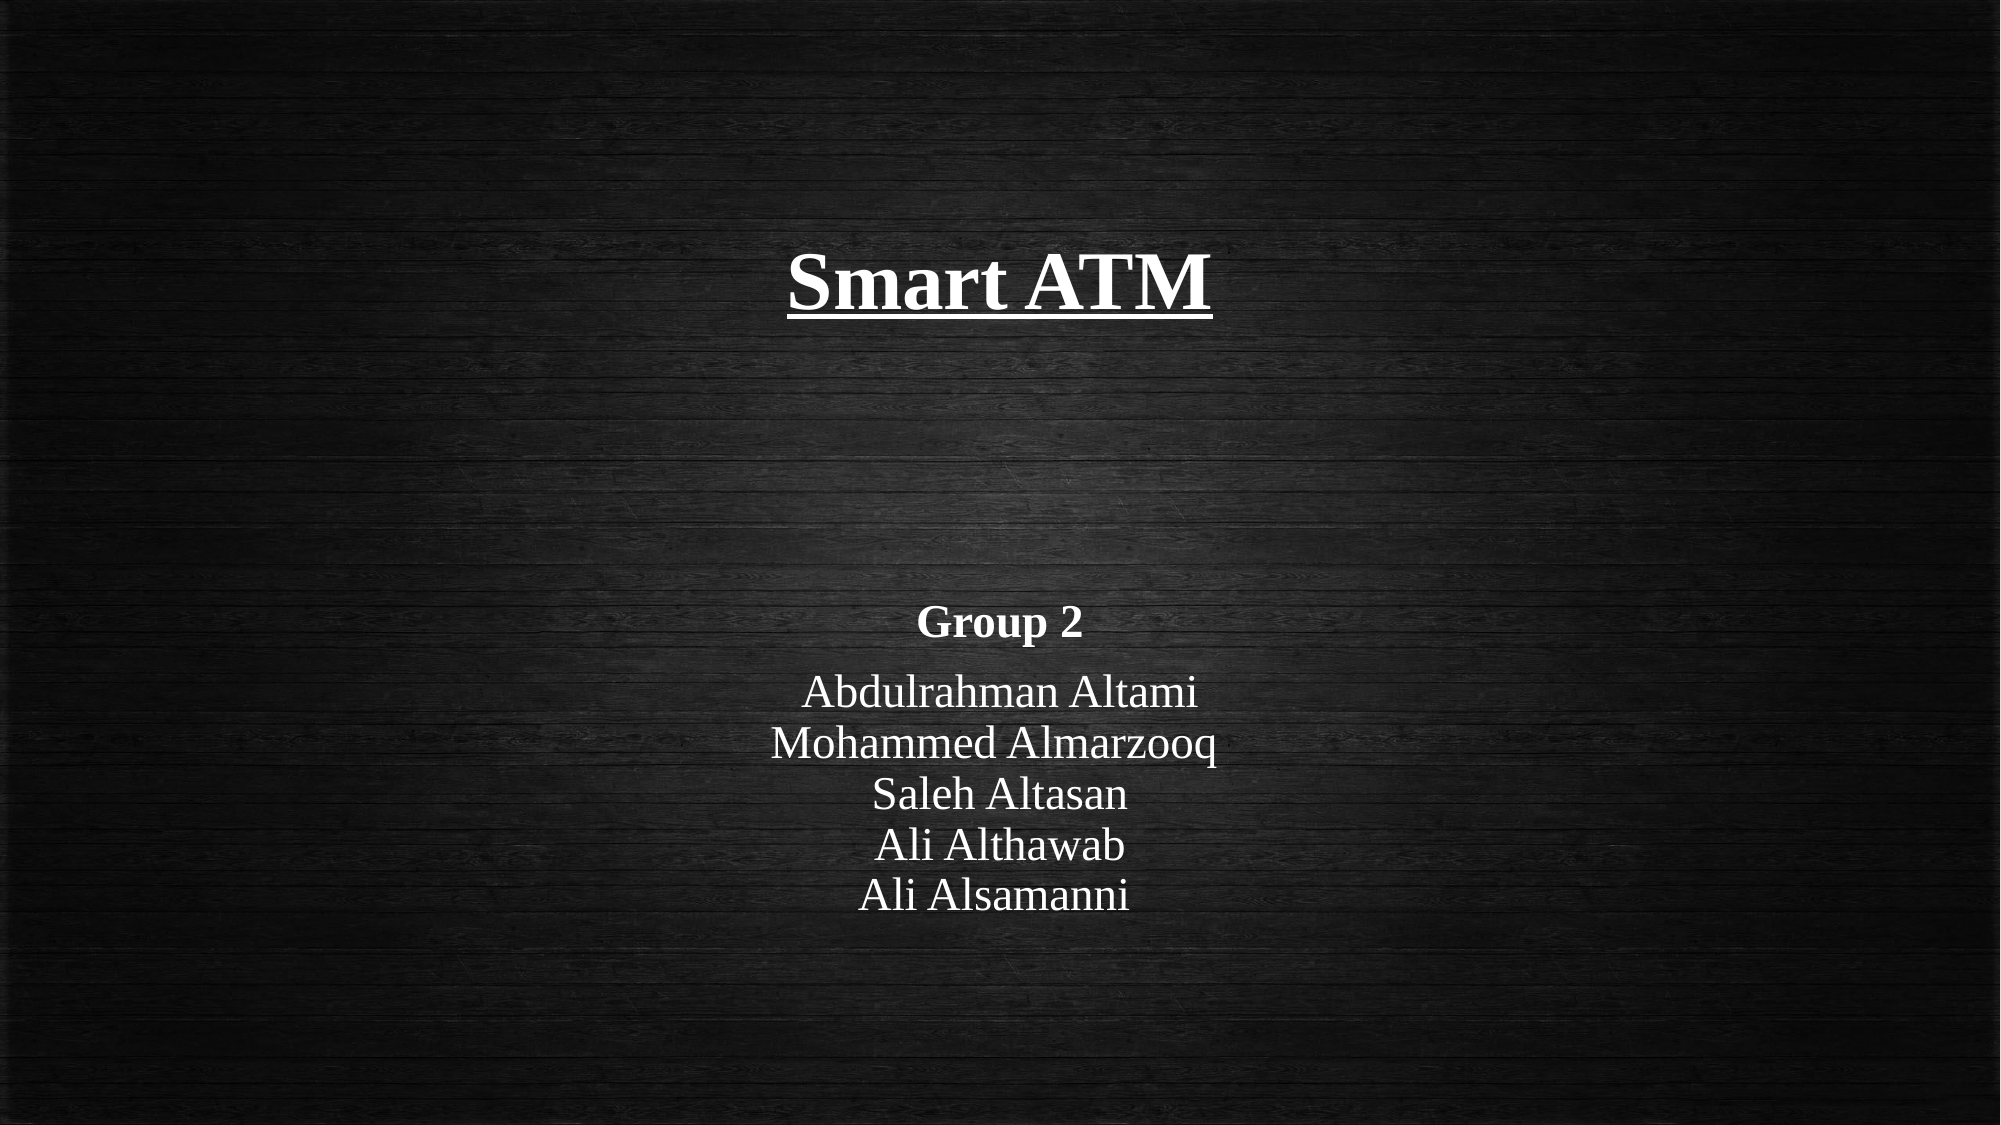

# Smart ATM
Group 2
Abdulrahman Altami
Mohammed Almarzooq
Saleh Altasan
Ali Althawab
Ali Alsamanni